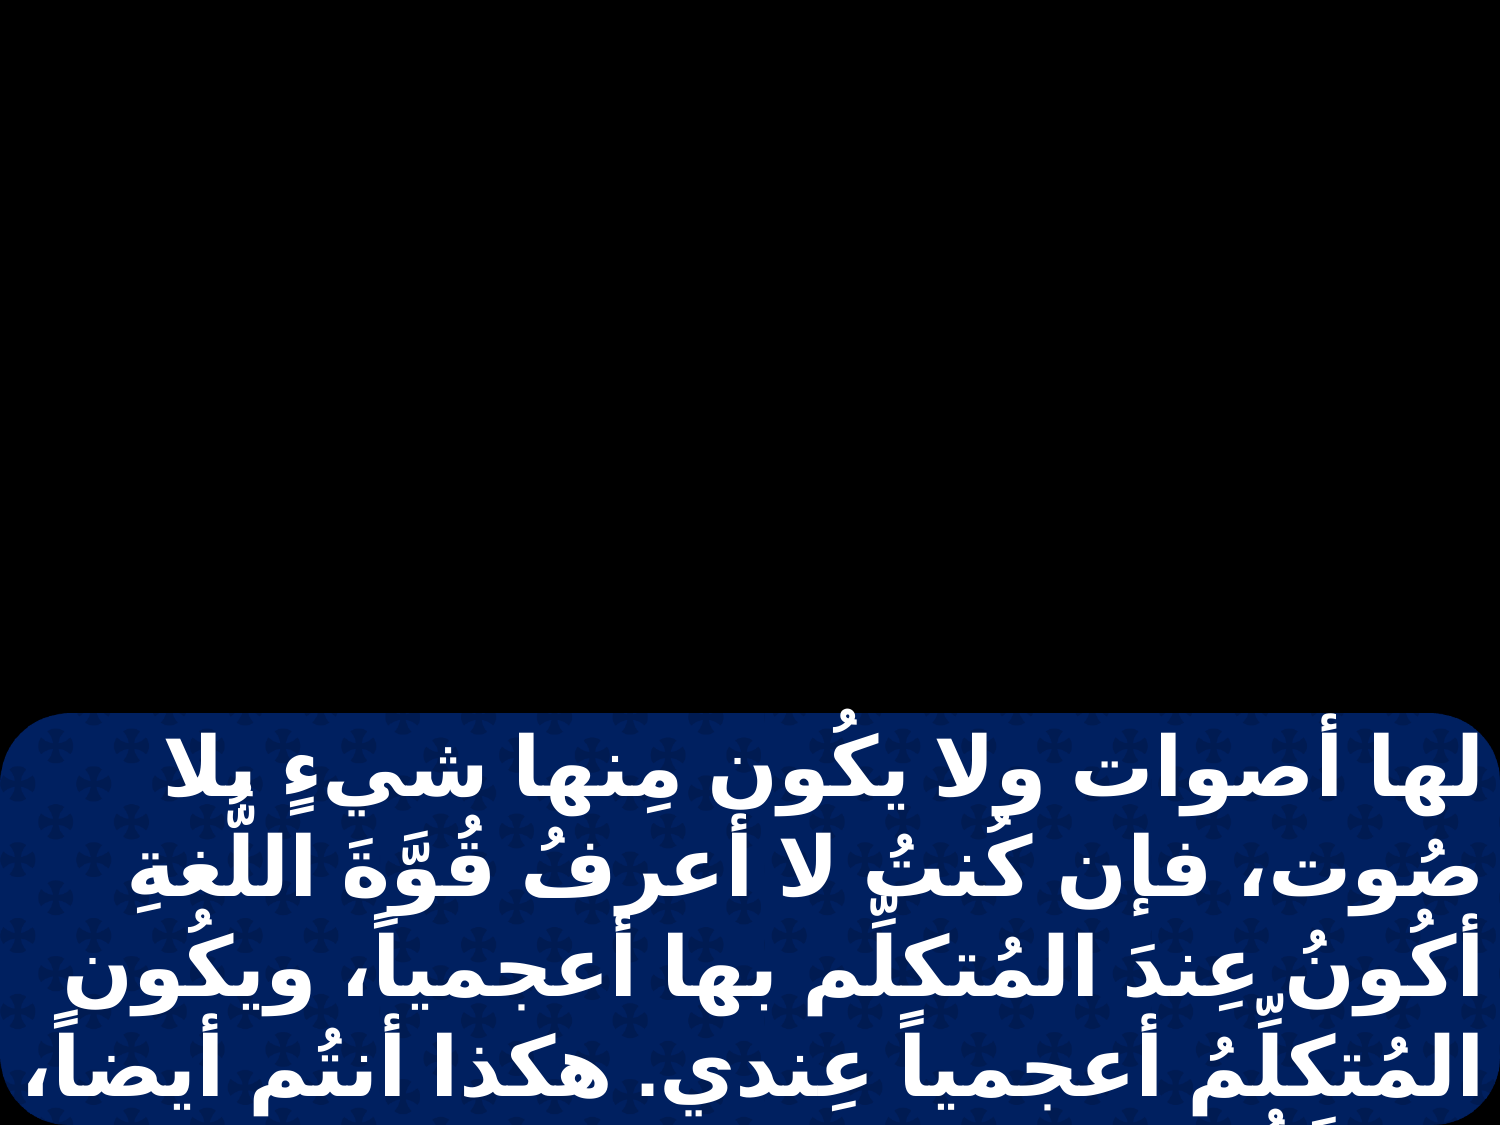

لها أصوات ولا يكُون مِنها شيءٍ بلا صُوت، فإن كُنتُ لا أعرفُ قُوَّةَ اللُّغةِ أكُونُ عِندَ المُتكلِّم بها أعجمياً، ويكُون المُتكلِّمُ أعجمياً عِندي. هكذا أنتُم أيضاً، إذ إنَّكُم غيُورُونَ في